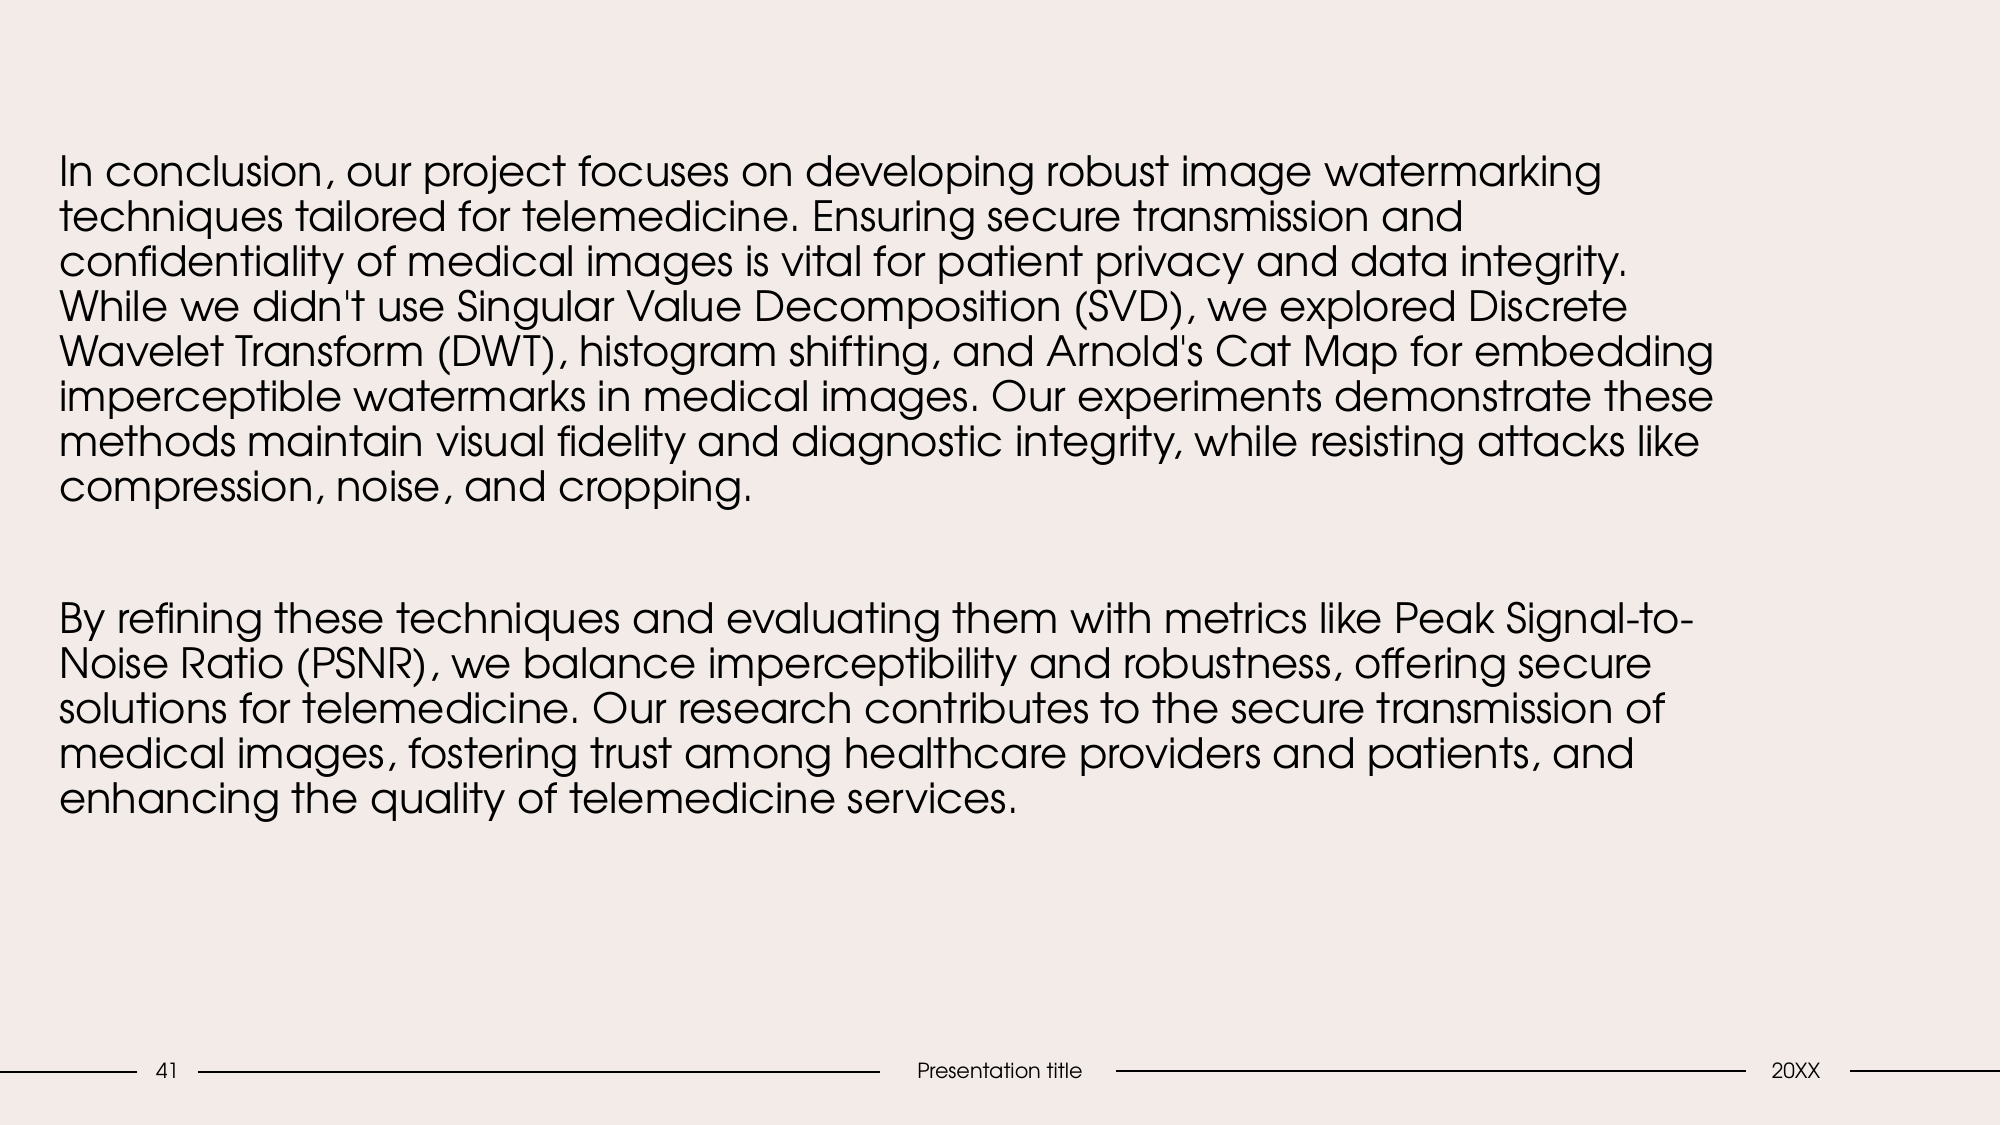

In conclusion, our project focuses on developing robust image watermarking techniques tailored for telemedicine. Ensuring secure transmission and confidentiality of medical images is vital for patient privacy and data integrity. While we didn't use Singular Value Decomposition (SVD), we explored Discrete Wavelet Transform (DWT), histogram shifting, and Arnold's Cat Map for embedding imperceptible watermarks in medical images. Our experiments demonstrate these methods maintain visual fidelity and diagnostic integrity, while resisting attacks like compression, noise, and cropping.

By refining these techniques and evaluating them with metrics like Peak Signal-to-Noise Ratio (PSNR), we balance imperceptibility and robustness, offering secure solutions for telemedicine. Our research contributes to the secure transmission of medical images, fostering trust among healthcare providers and patients, and enhancing the quality of telemedicine services.
41
Presentation title
20XX